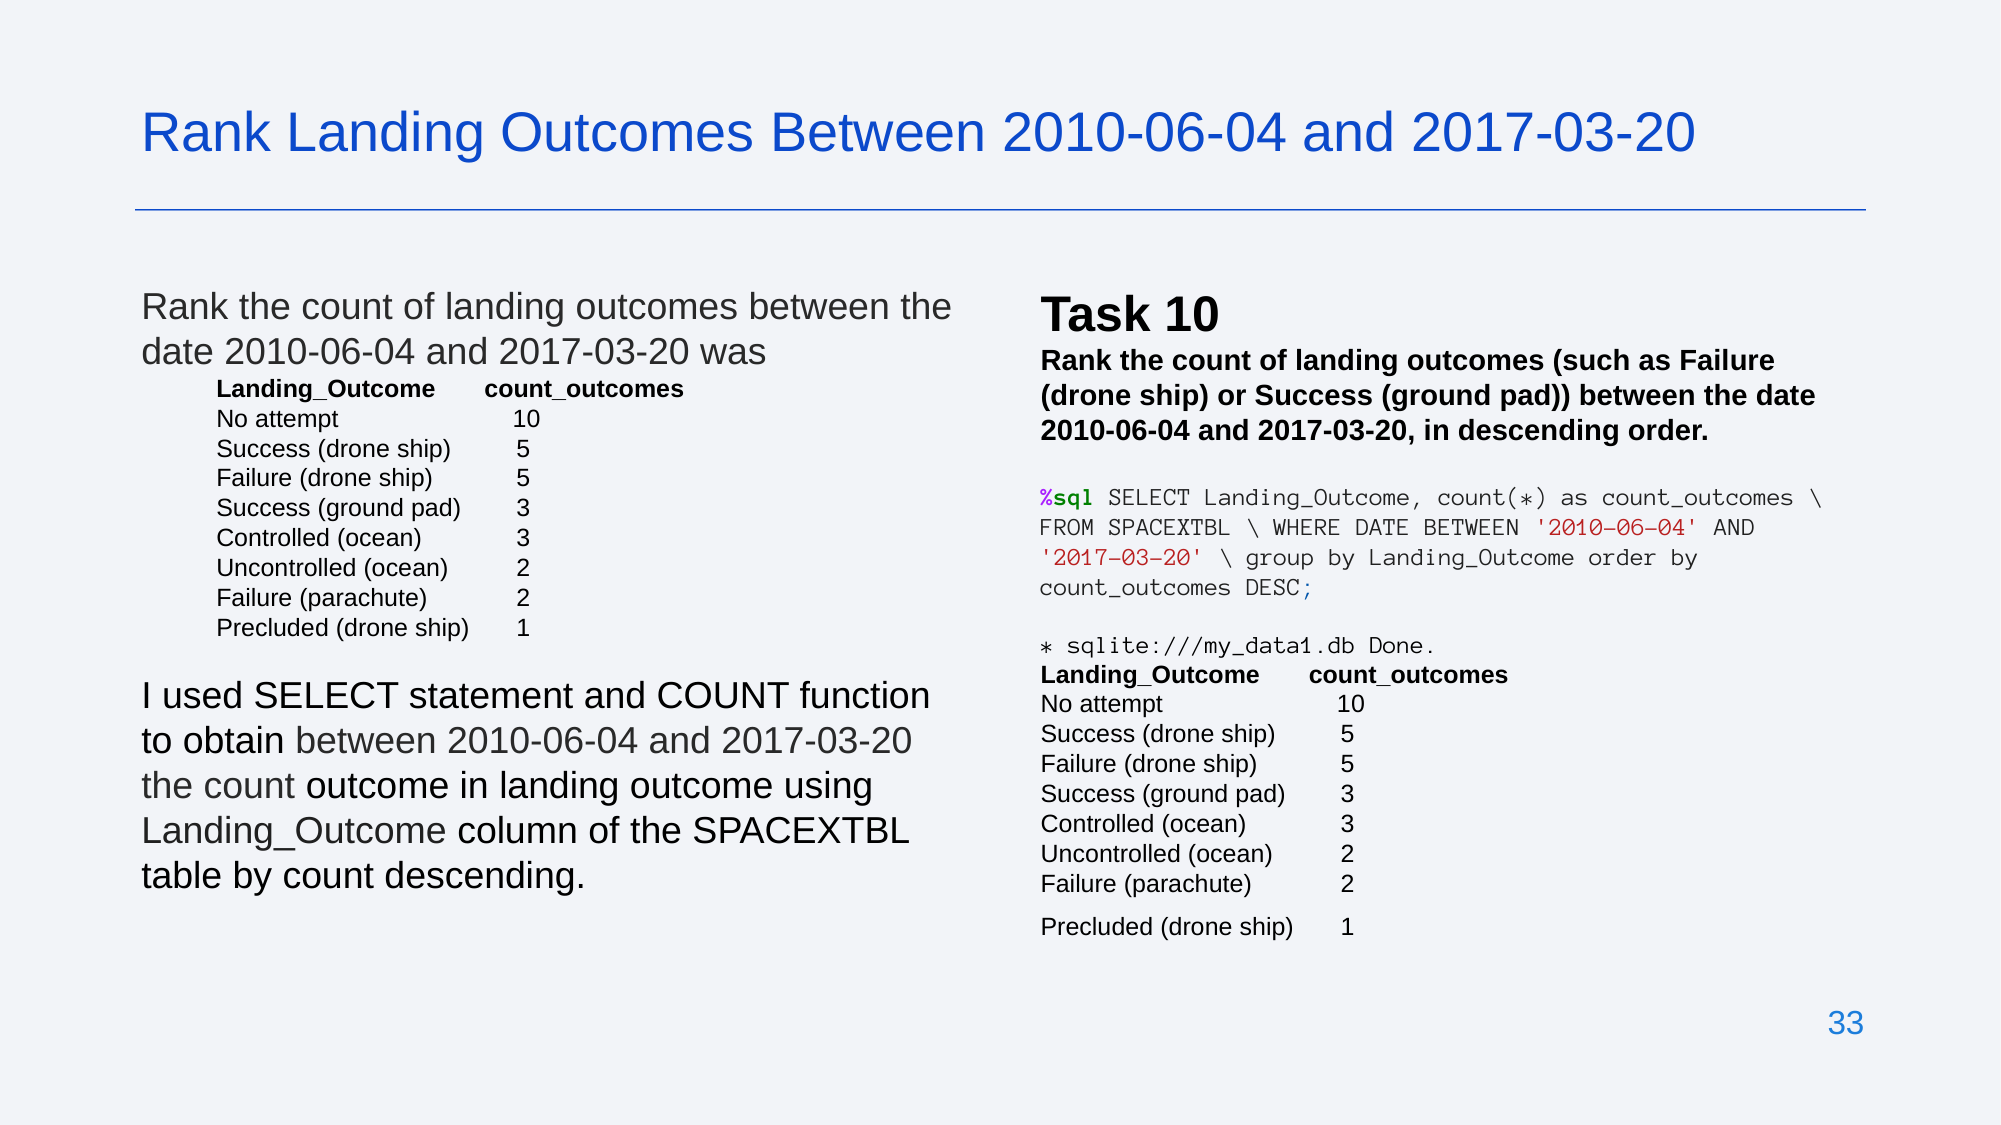

Rank Landing Outcomes Between 2010-06-04 and 2017-03-20
Task 10
Rank the count of landing outcomes (such as Failure (drone ship) or Success (ground pad)) between the date 2010-06-04 and 2017-03-20, in descending order.

%sql SELECT Landing_Outcome, count(*) as count_outcomes \ FROM SPACEXTBL \ WHERE DATE BETWEEN '2010-06-04' AND '2017-03-20' \ group by Landing_Outcome order by count_outcomes DESC;

* sqlite:///my_data1.db Done.
Landing_Outcome       count_outcomes
No attempt 	                     10
Success (drone ship) 	5
Failure (drone ship) 	5
Success (ground pad) 	3
Controlled (ocean) 	3
Uncontrolled (ocean) 	2
Failure (parachute) 	2
Precluded (drone ship) 	1
Rank the count of landing outcomes between the date 2010-06-04 and 2017-03-20 was
Landing_Outcome       count_outcomes
No attempt 	                     10
Success (drone ship) 	5
Failure (drone ship) 	5
Success (ground pad) 	3
Controlled (ocean) 	3
Uncontrolled (ocean) 	2
Failure (parachute) 	2
Precluded (drone ship) 	1
I used SELECT statement and COUNT function to obtain between 2010-06-04 and 2017-03-20 the count outcome in landing outcome using Landing_Outcome column of the SPACEXTBL table by count descending.
33